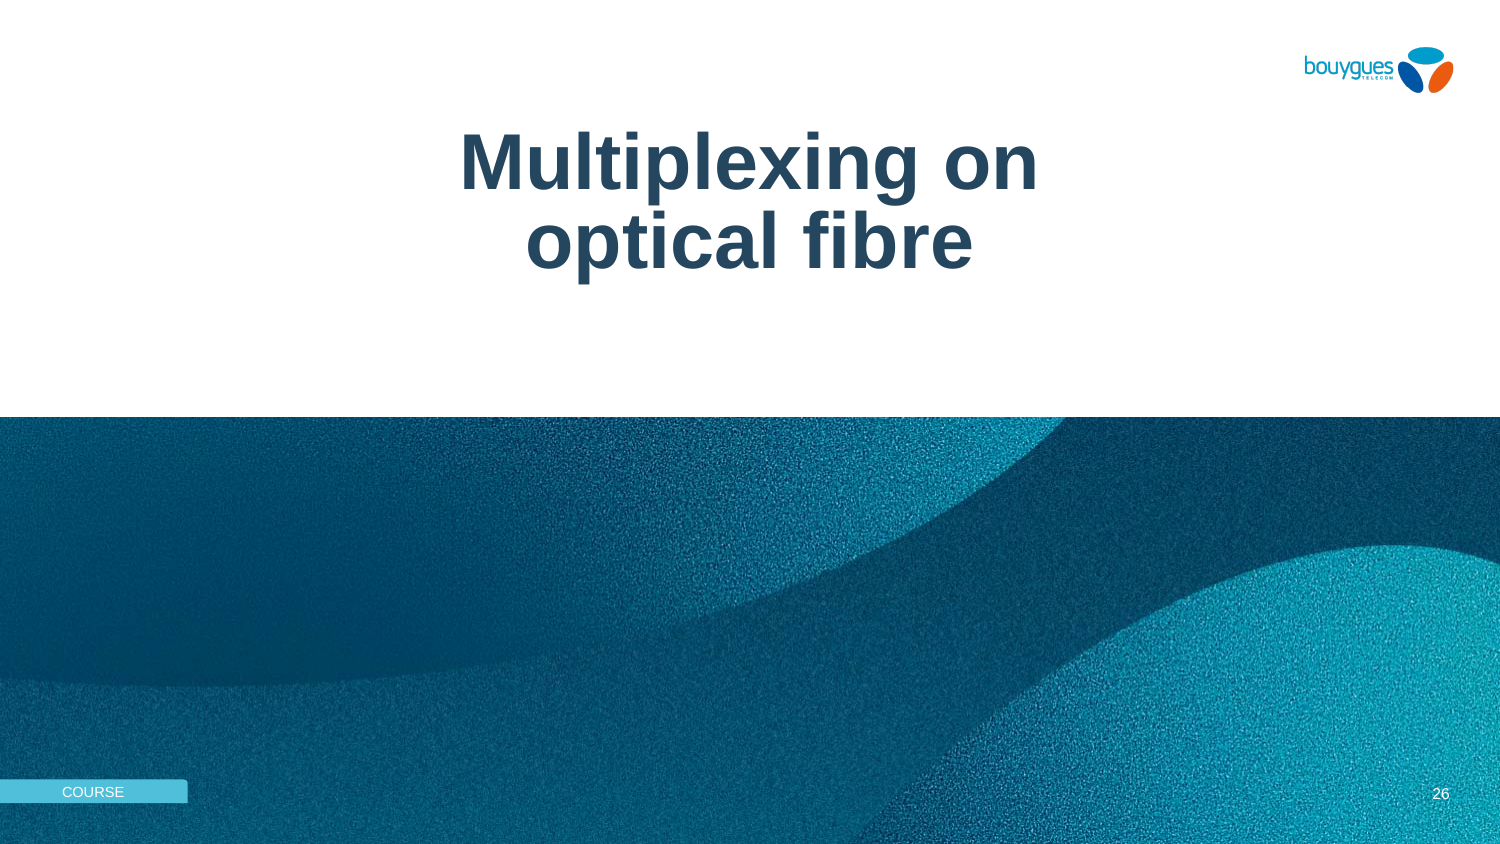

# Multiplexing on optical fibre
26
émetteur